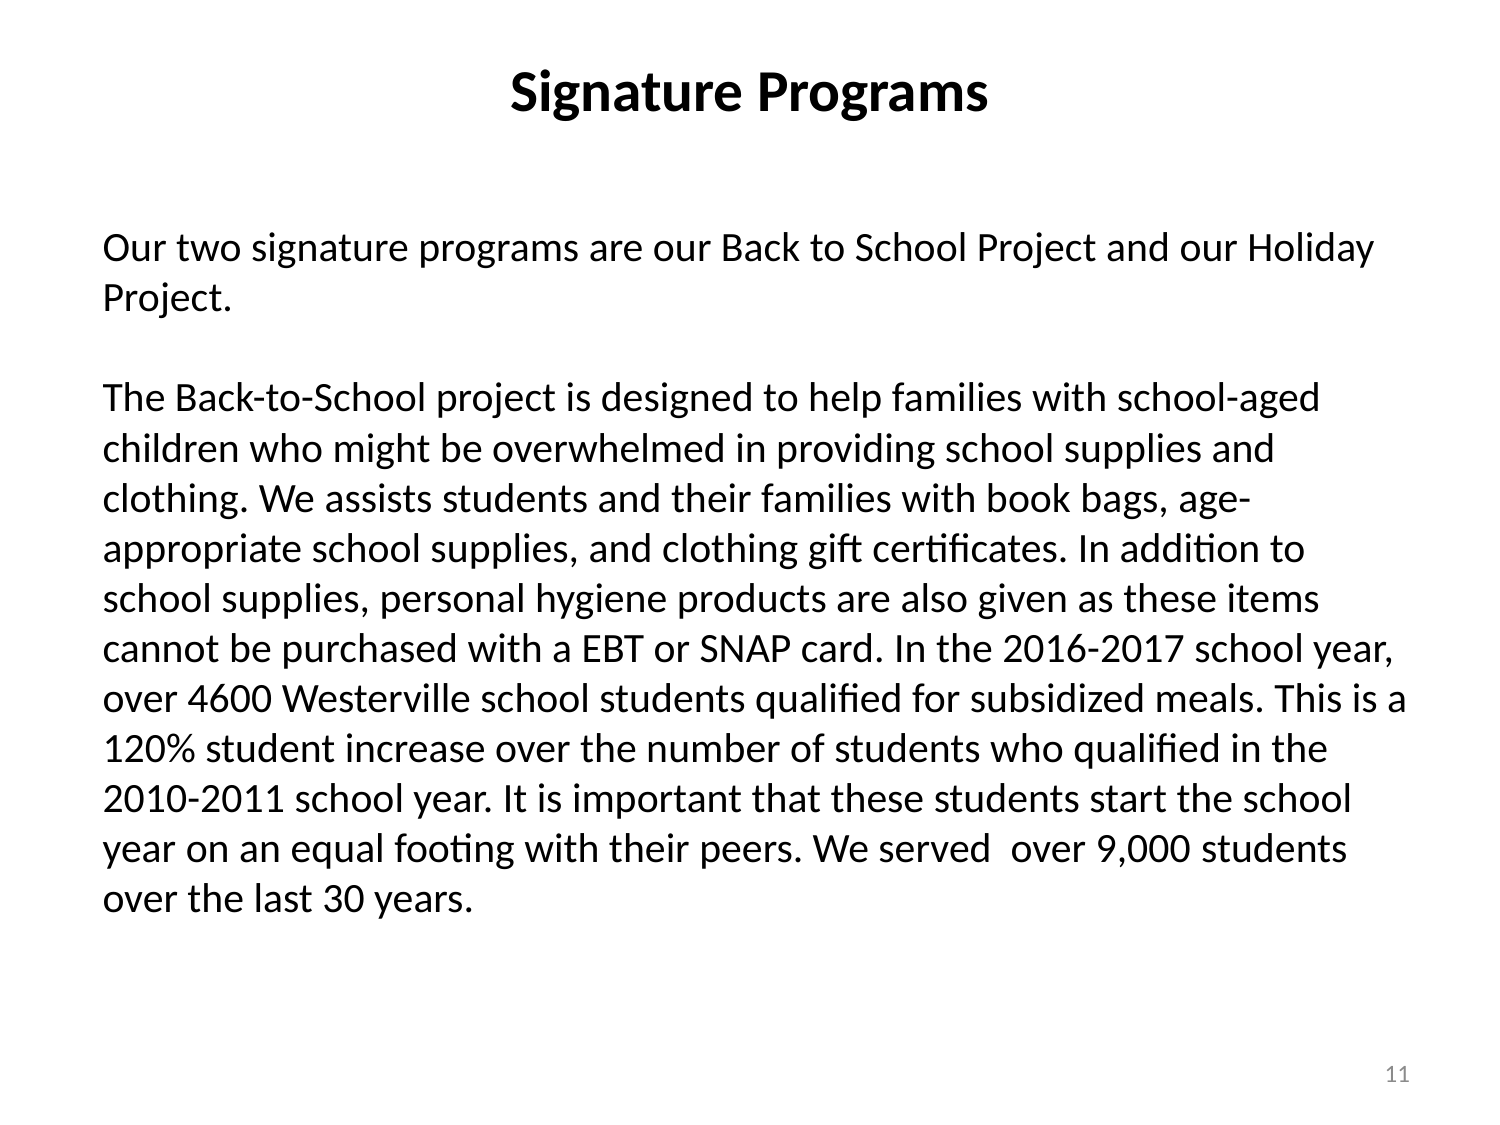

# Signature Programs
Our two signature programs are our Back to School Project and our Holiday Project.

The Back-to-School project is designed to help families with school-aged children who might be overwhelmed in providing school supplies and clothing. We assists students and their families with book bags, age-appropriate school supplies, and clothing gift certificates. In addition to school supplies, personal hygiene products are also given as these items cannot be purchased with a EBT or SNAP card. In the 2016-2017 school year, over 4600 Westerville school students qualified for subsidized meals. This is a 120% student increase over the number of students who qualified in the 2010-2011 school year. It is important that these students start the school year on an equal footing with their peers. We served  over 9,000 students over the last 30 years.

11